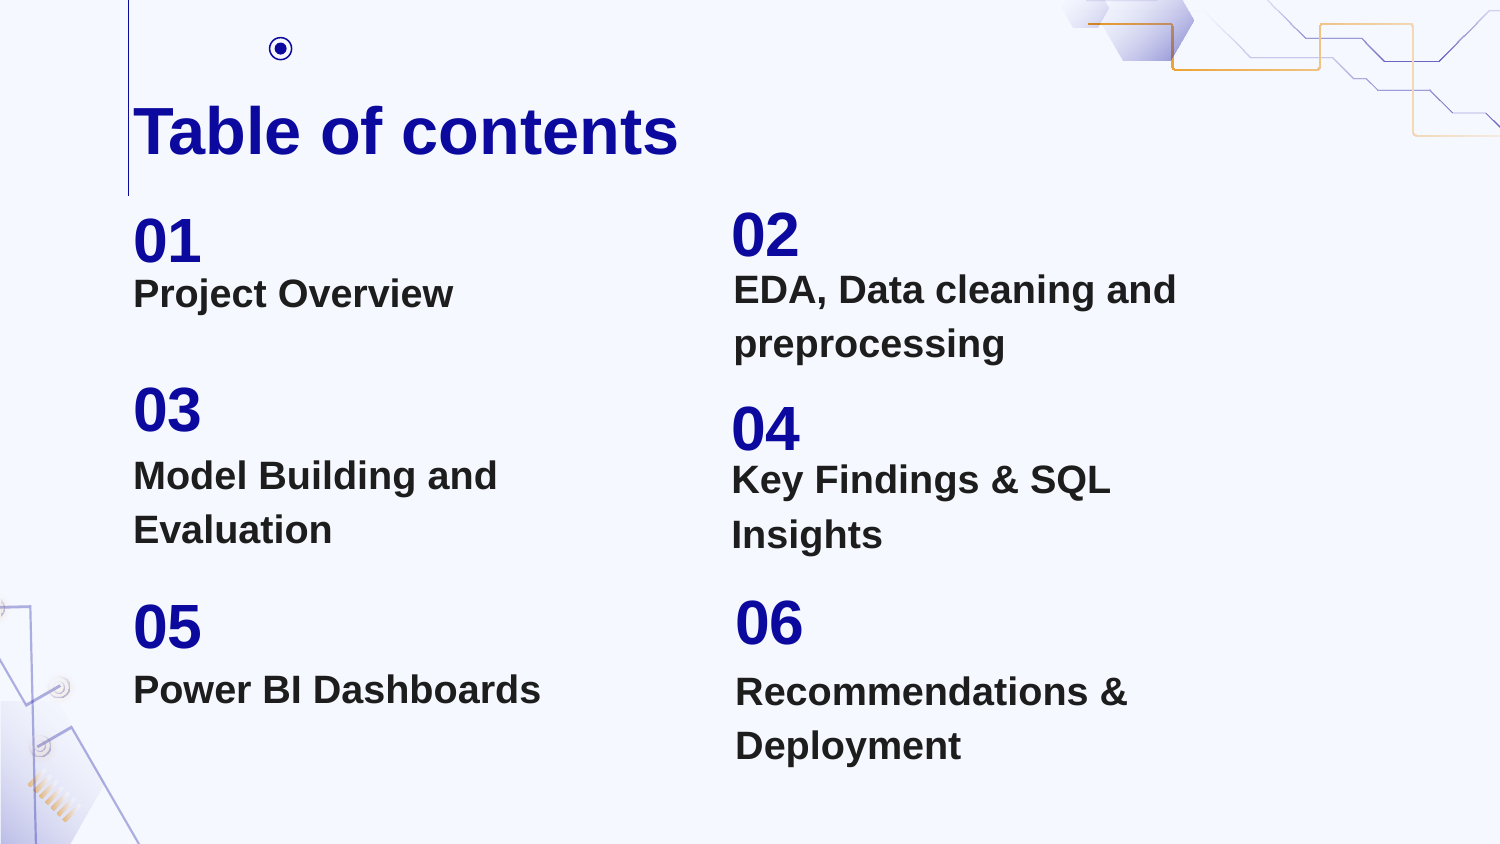

# Table of contents
02
01
Project Overview
EDA, Data cleaning and preprocessing
03
04
Model Building and Evaluation
Key Findings & SQL Insights
06
05
Power BI Dashboards
Recommendations & Deployment